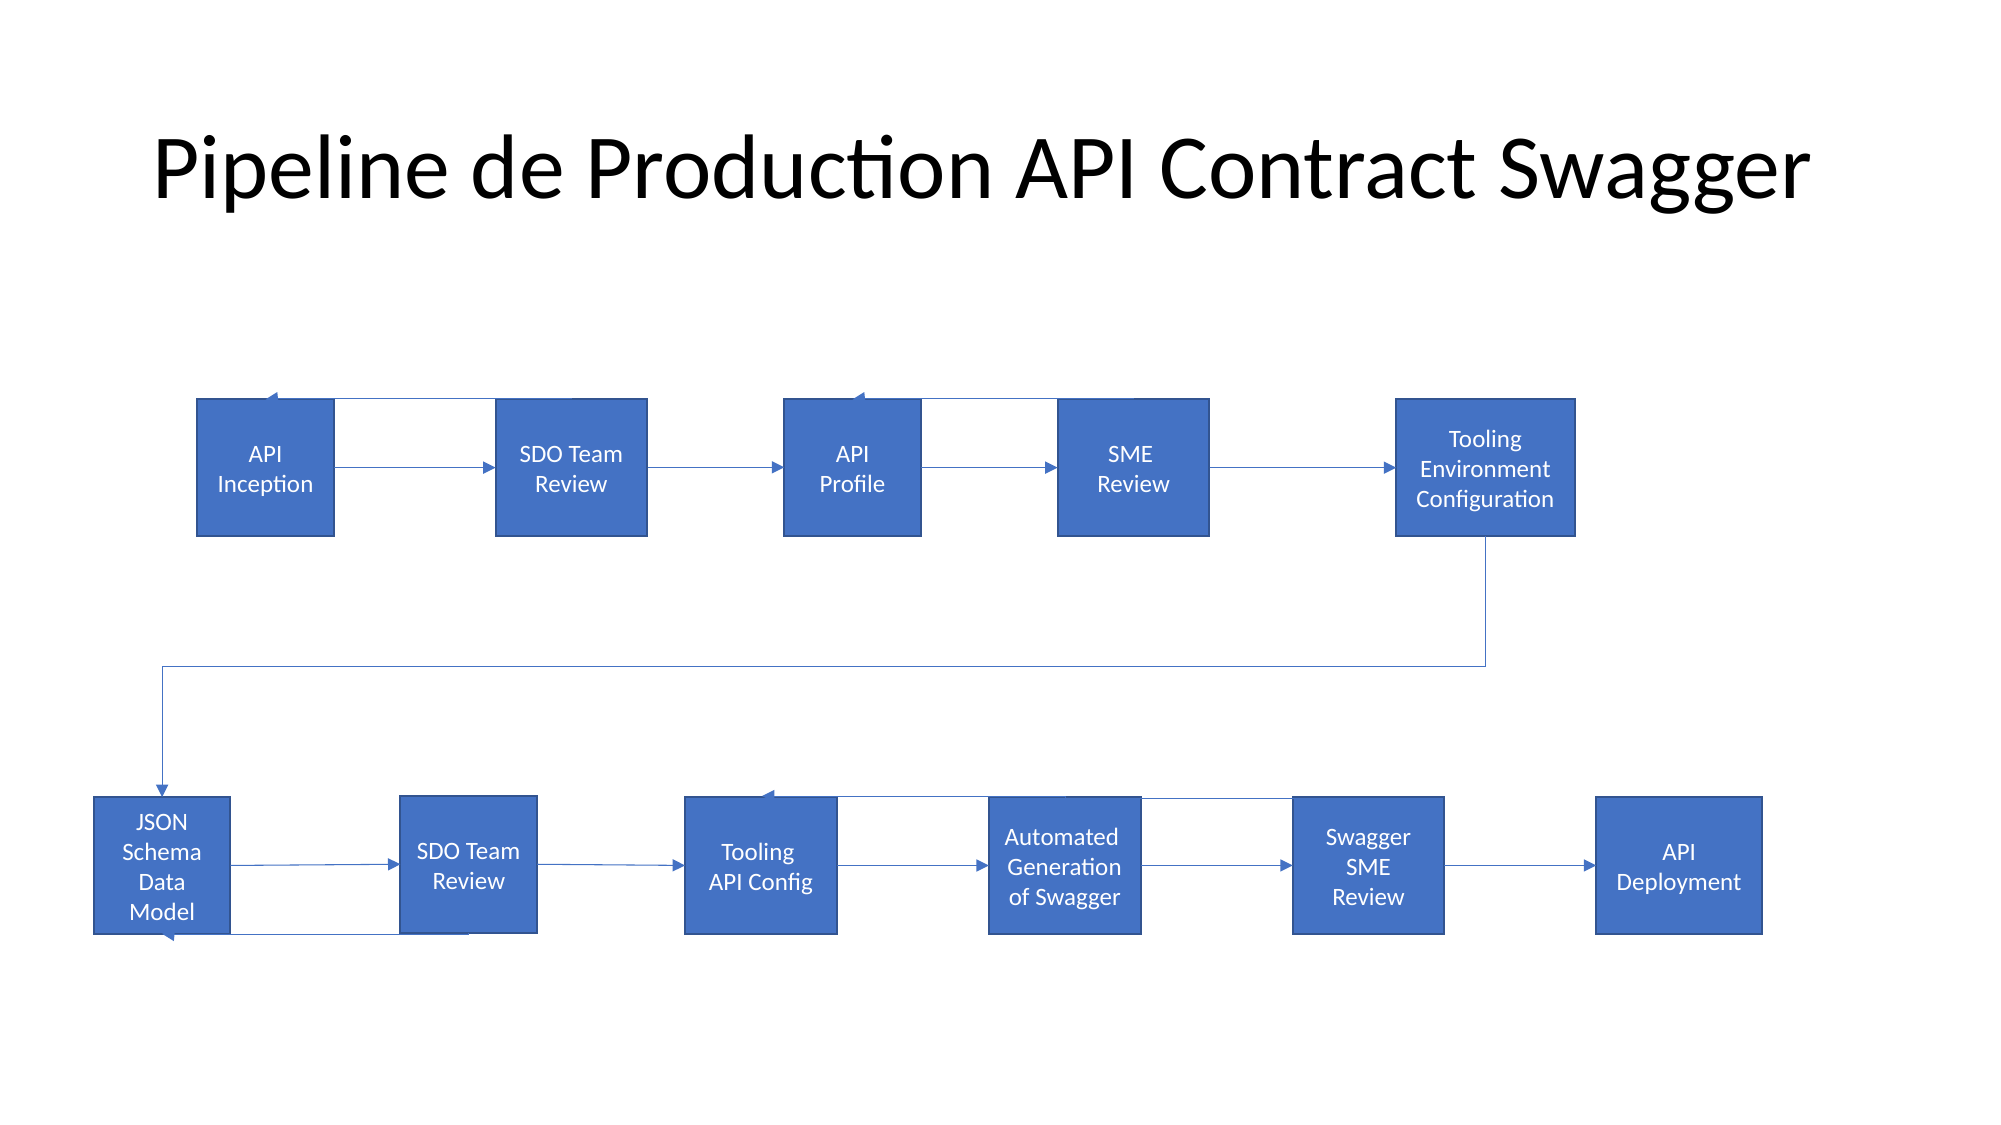

# Pipeline de Production API Contract Swagger
API
Inception
SDO Team
Review
API
Profile
SME
Review
Tooling Environment
Configuration
SDO Team
Review
JSON Schema Data Model
Tooling
API Config
Automated
Generation of Swagger
Swagger SME
Review
API Deployment